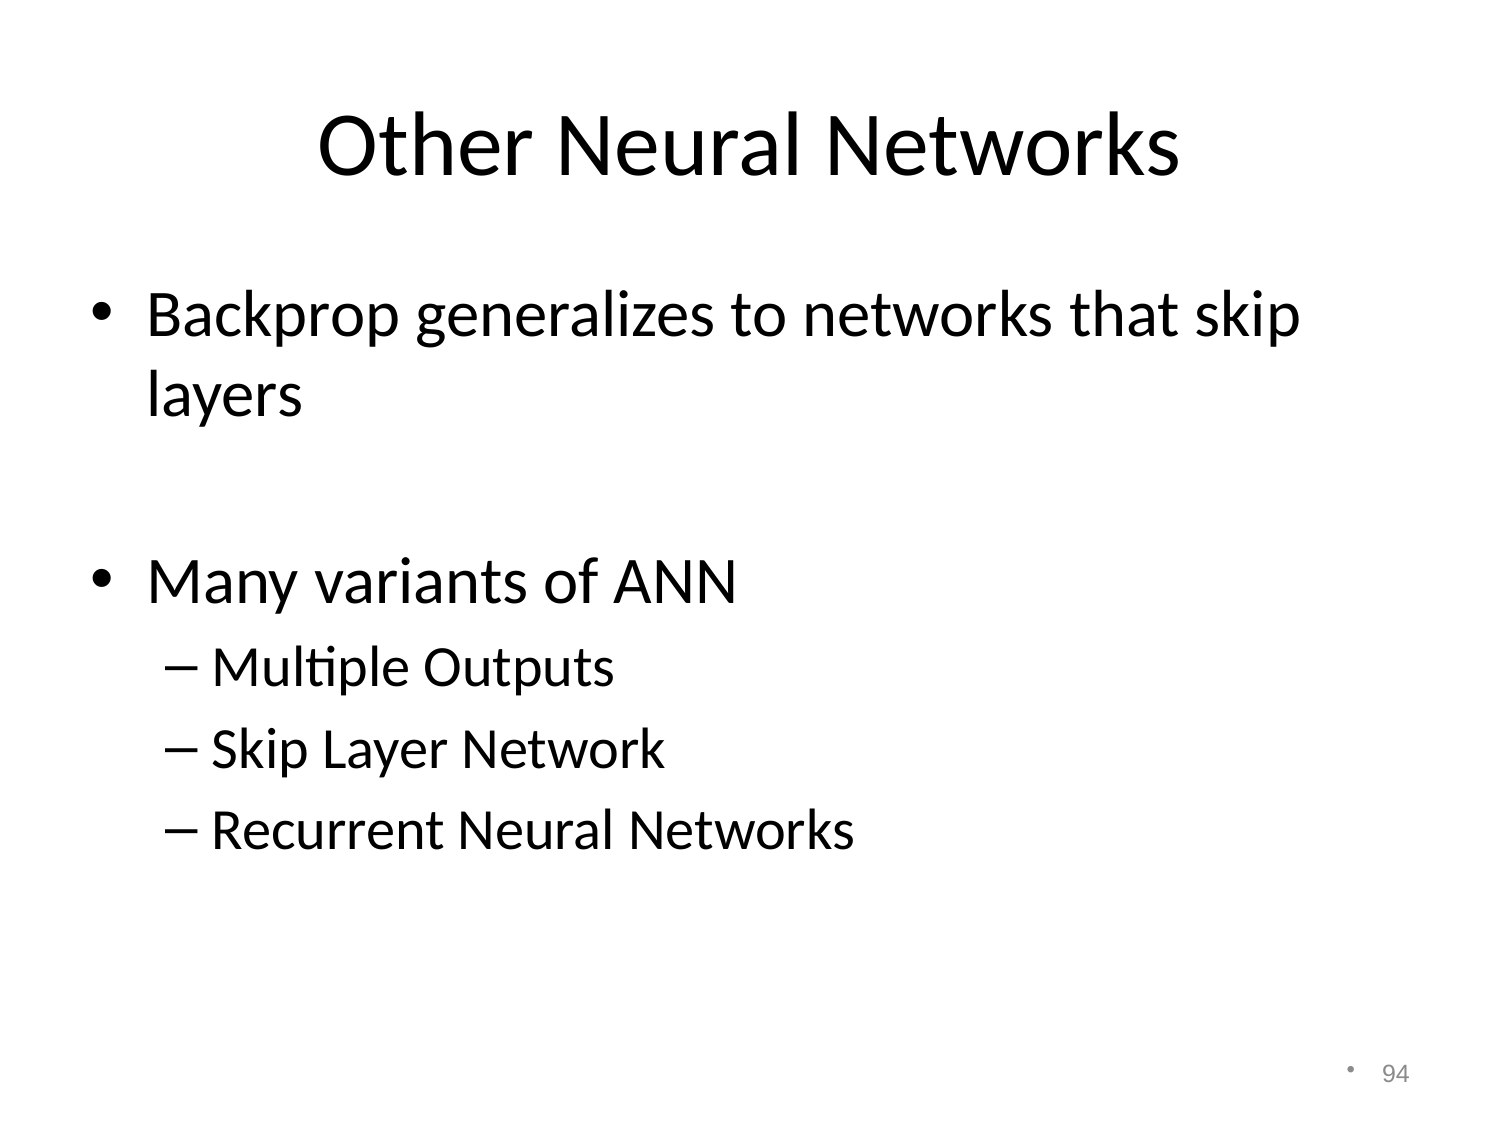

# Other Neural Networks
Backprop generalizes to networks that skip layers

Many variants of ANN
Multiple Outputs
Skip Layer Network
Recurrent Neural Networks

94